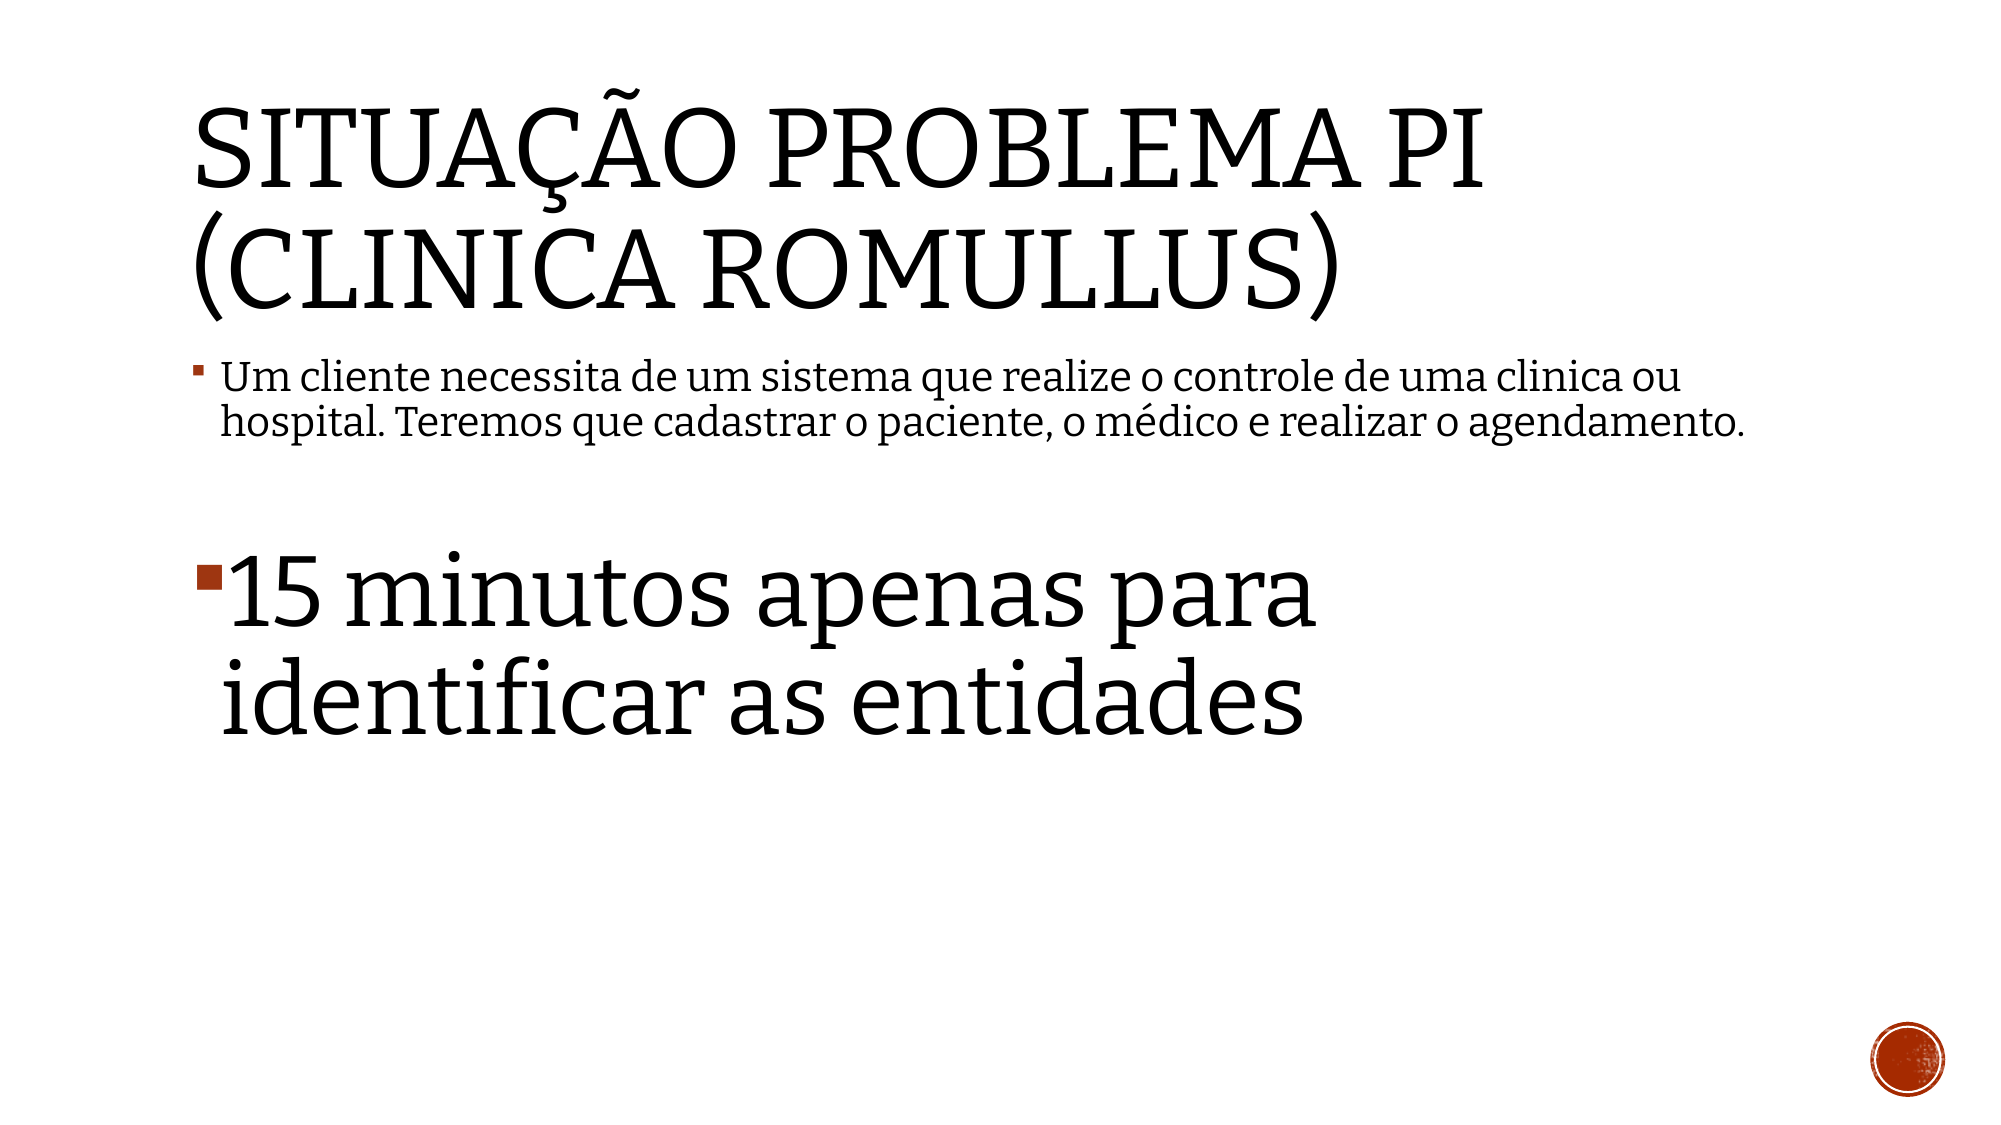

# Situação problema PI (CLINICa ROMULLUS)
Um cliente necessita de um sistema que realize o controle de uma clinica ou hospital. Teremos que cadastrar o paciente, o médico e realizar o agendamento.

15 minutos apenas para identificar as entidades